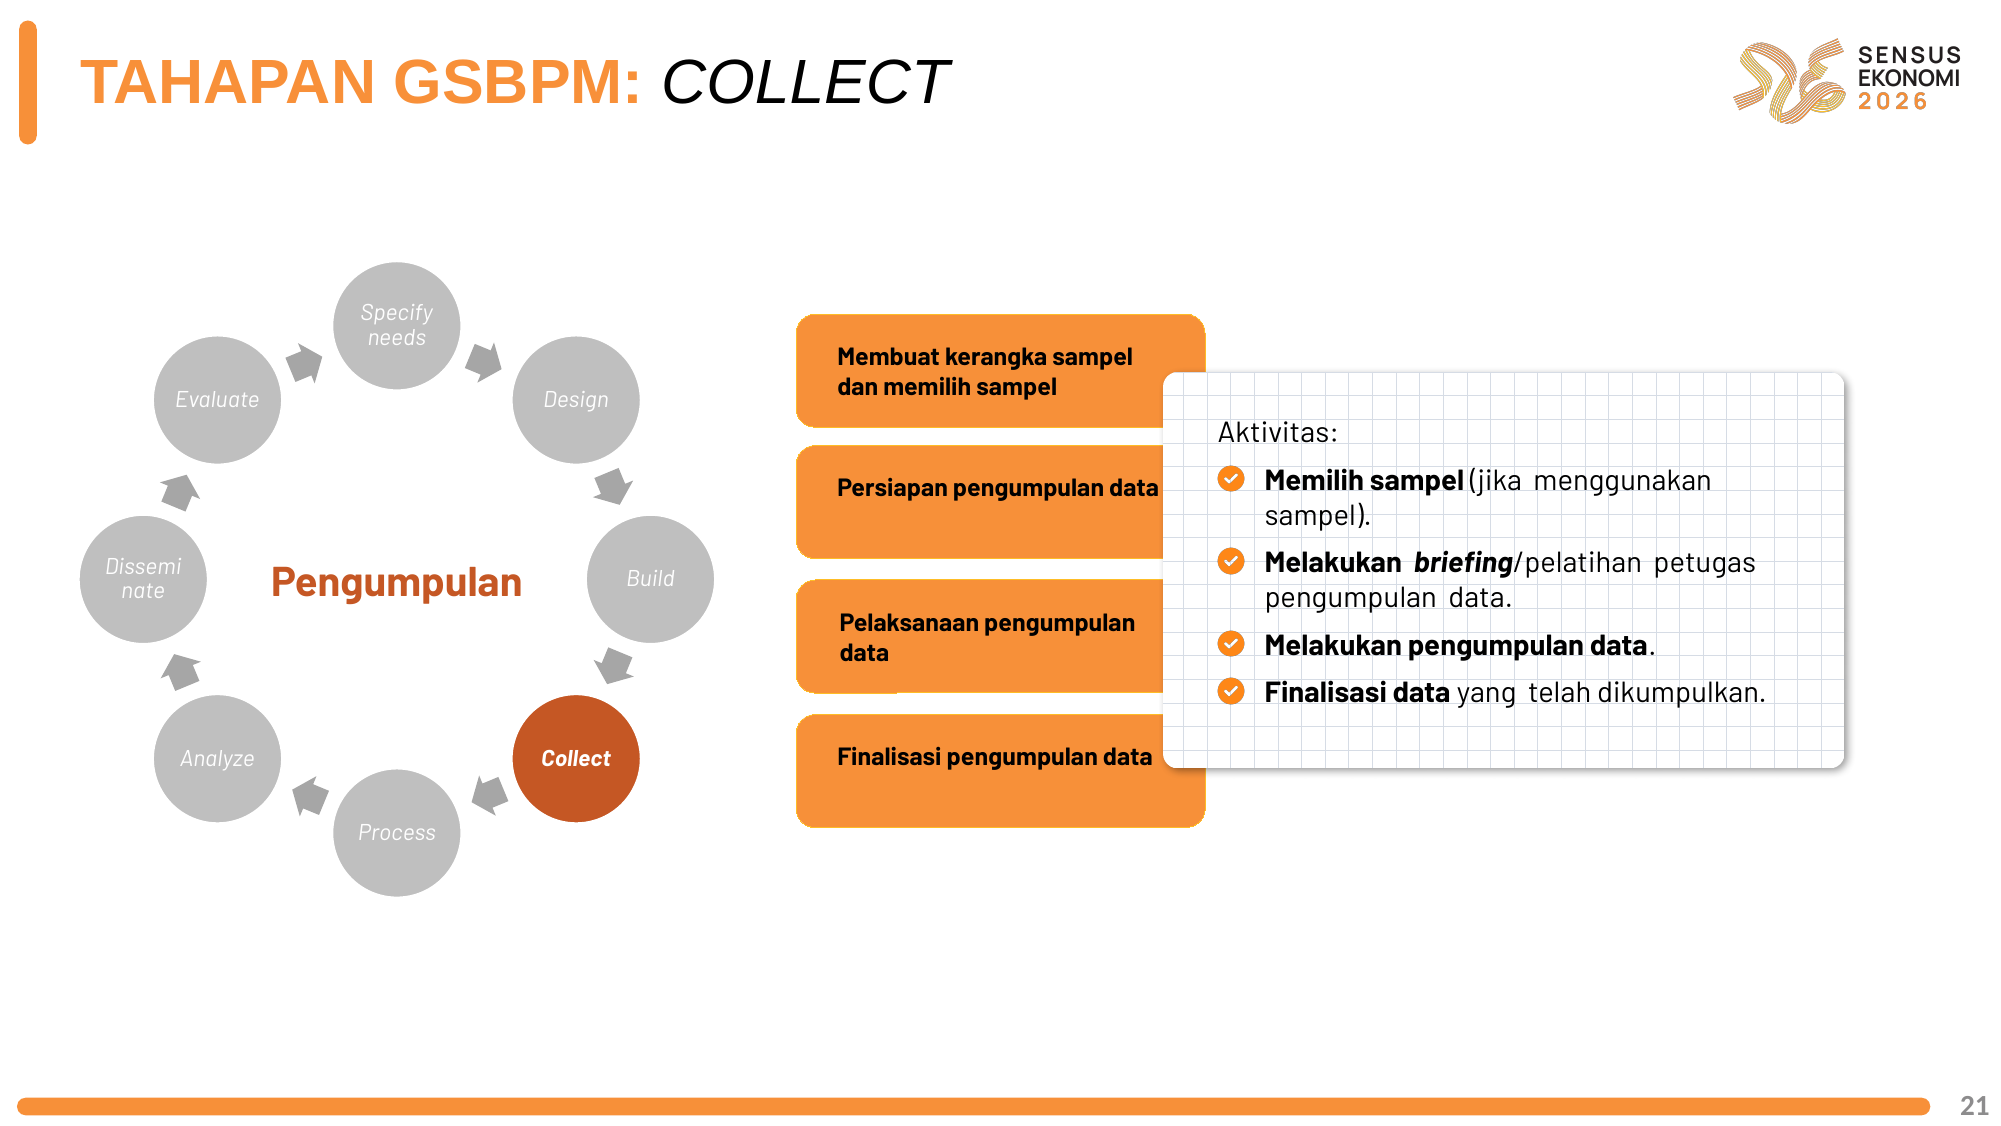

TAHAPAN GSBPM: COLLECT
Specify needs

Design

Build

Collect

Process

Analyze

Disseminate

Evaluate

Membuat kerangka sampel dan memilih sampel

Aktivitas:
Memilih sampel (jika  menggunakan sampel).
Melakukan  briefing/pelatihan  petugas pengumpulan  data.
Melakukan pengumpulan data.
Finalisasi data yang  telah dikumpulkan.

Persiapan pengumpulan data
Pengumpulan

Pelaksanaan pengumpulan data

Finalisasi pengumpulan data
21